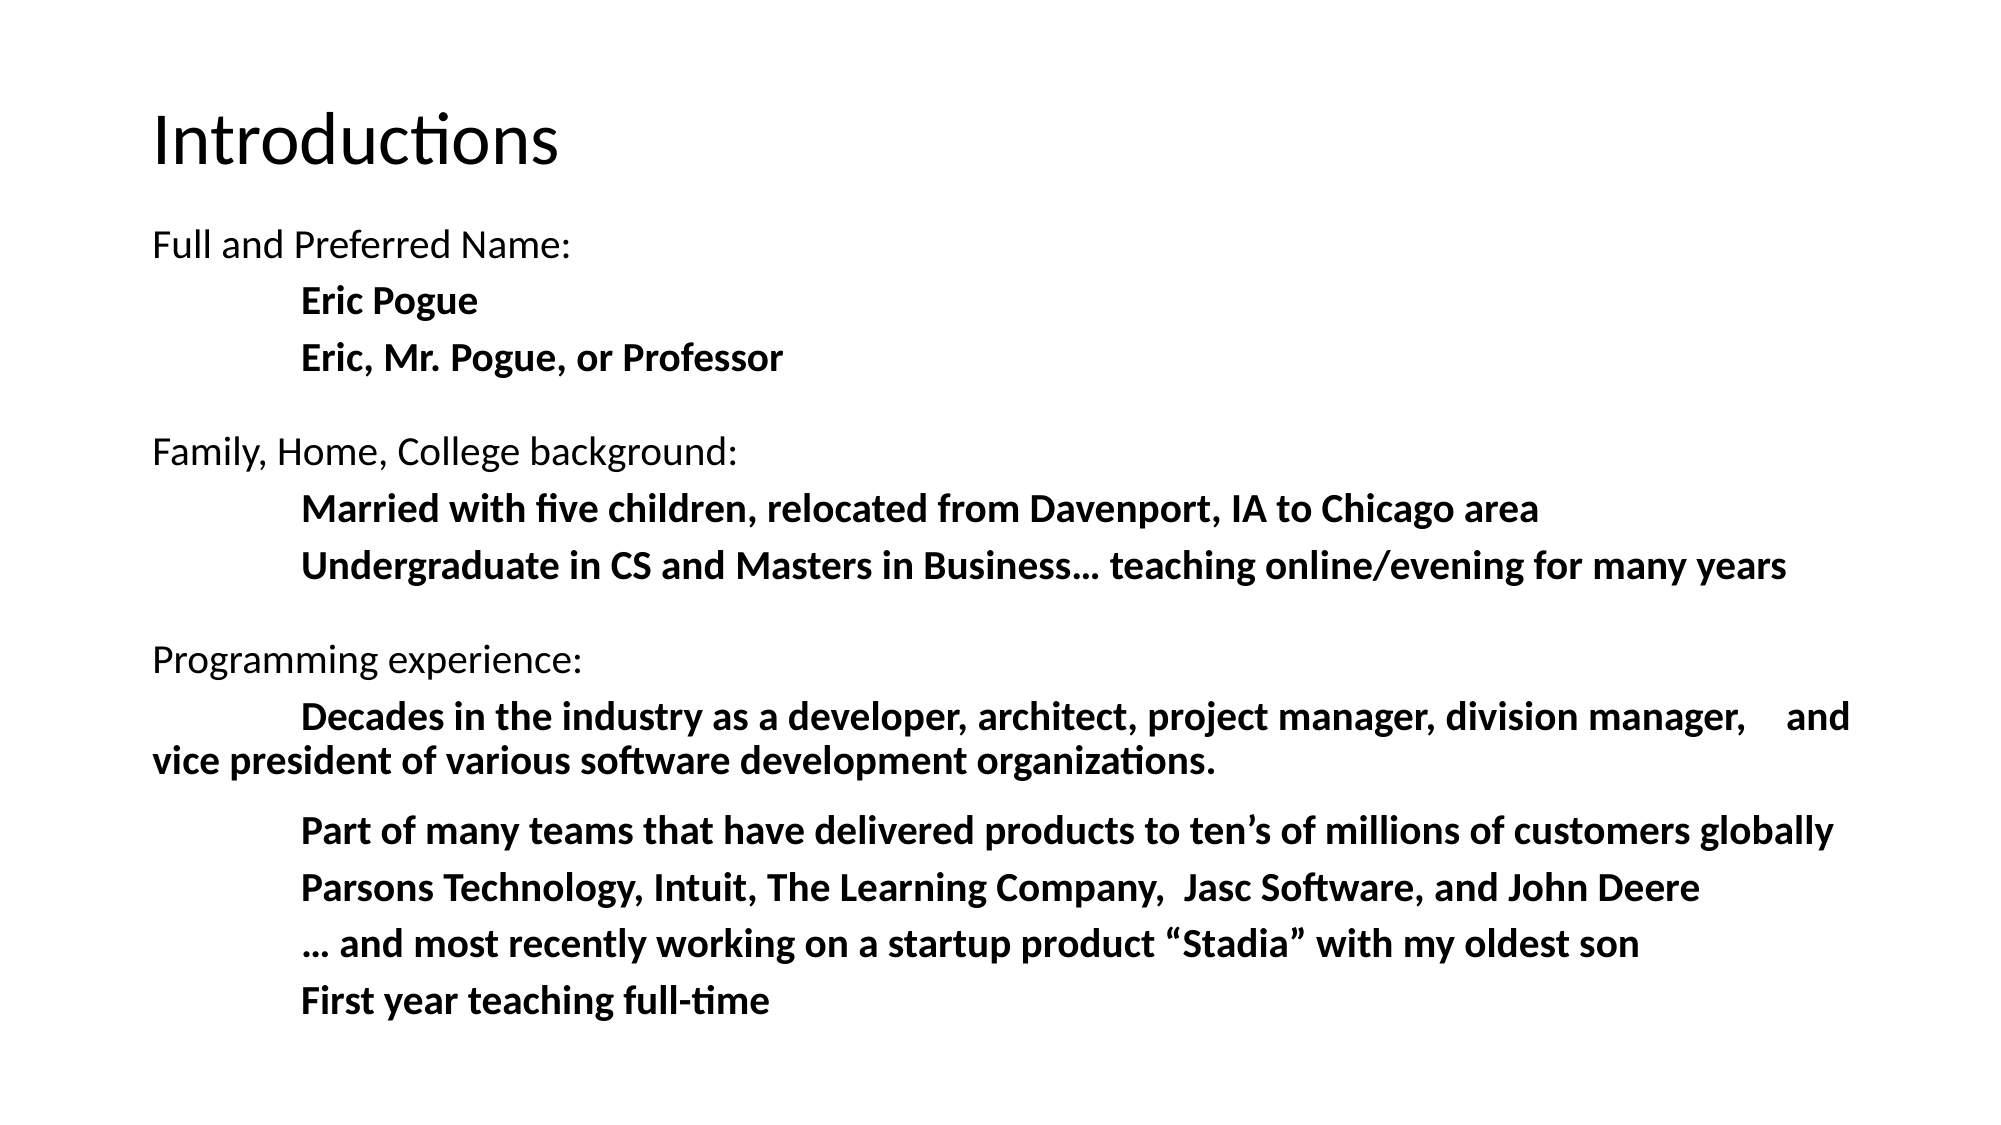

# Introductions
Full and Preferred Name:
	Eric Pogue
	Eric, Mr. Pogue, or Professor
Family, Home, College background:
	Married with five children, relocated from Davenport, IA to Chicago area
	Undergraduate in CS and Masters in Business… teaching online/evening for many years
Programming experience:
	Decades in the industry as a developer, architect, project manager, division manager, 		and vice president of various software development organizations.
	Part of many teams that have delivered products to ten’s of millions of customers globally
	Parsons Technology, Intuit, The Learning Company,  Jasc Software, and John Deere
	… and most recently working on a startup product “Stadia” with my oldest son
	First year teaching full-time